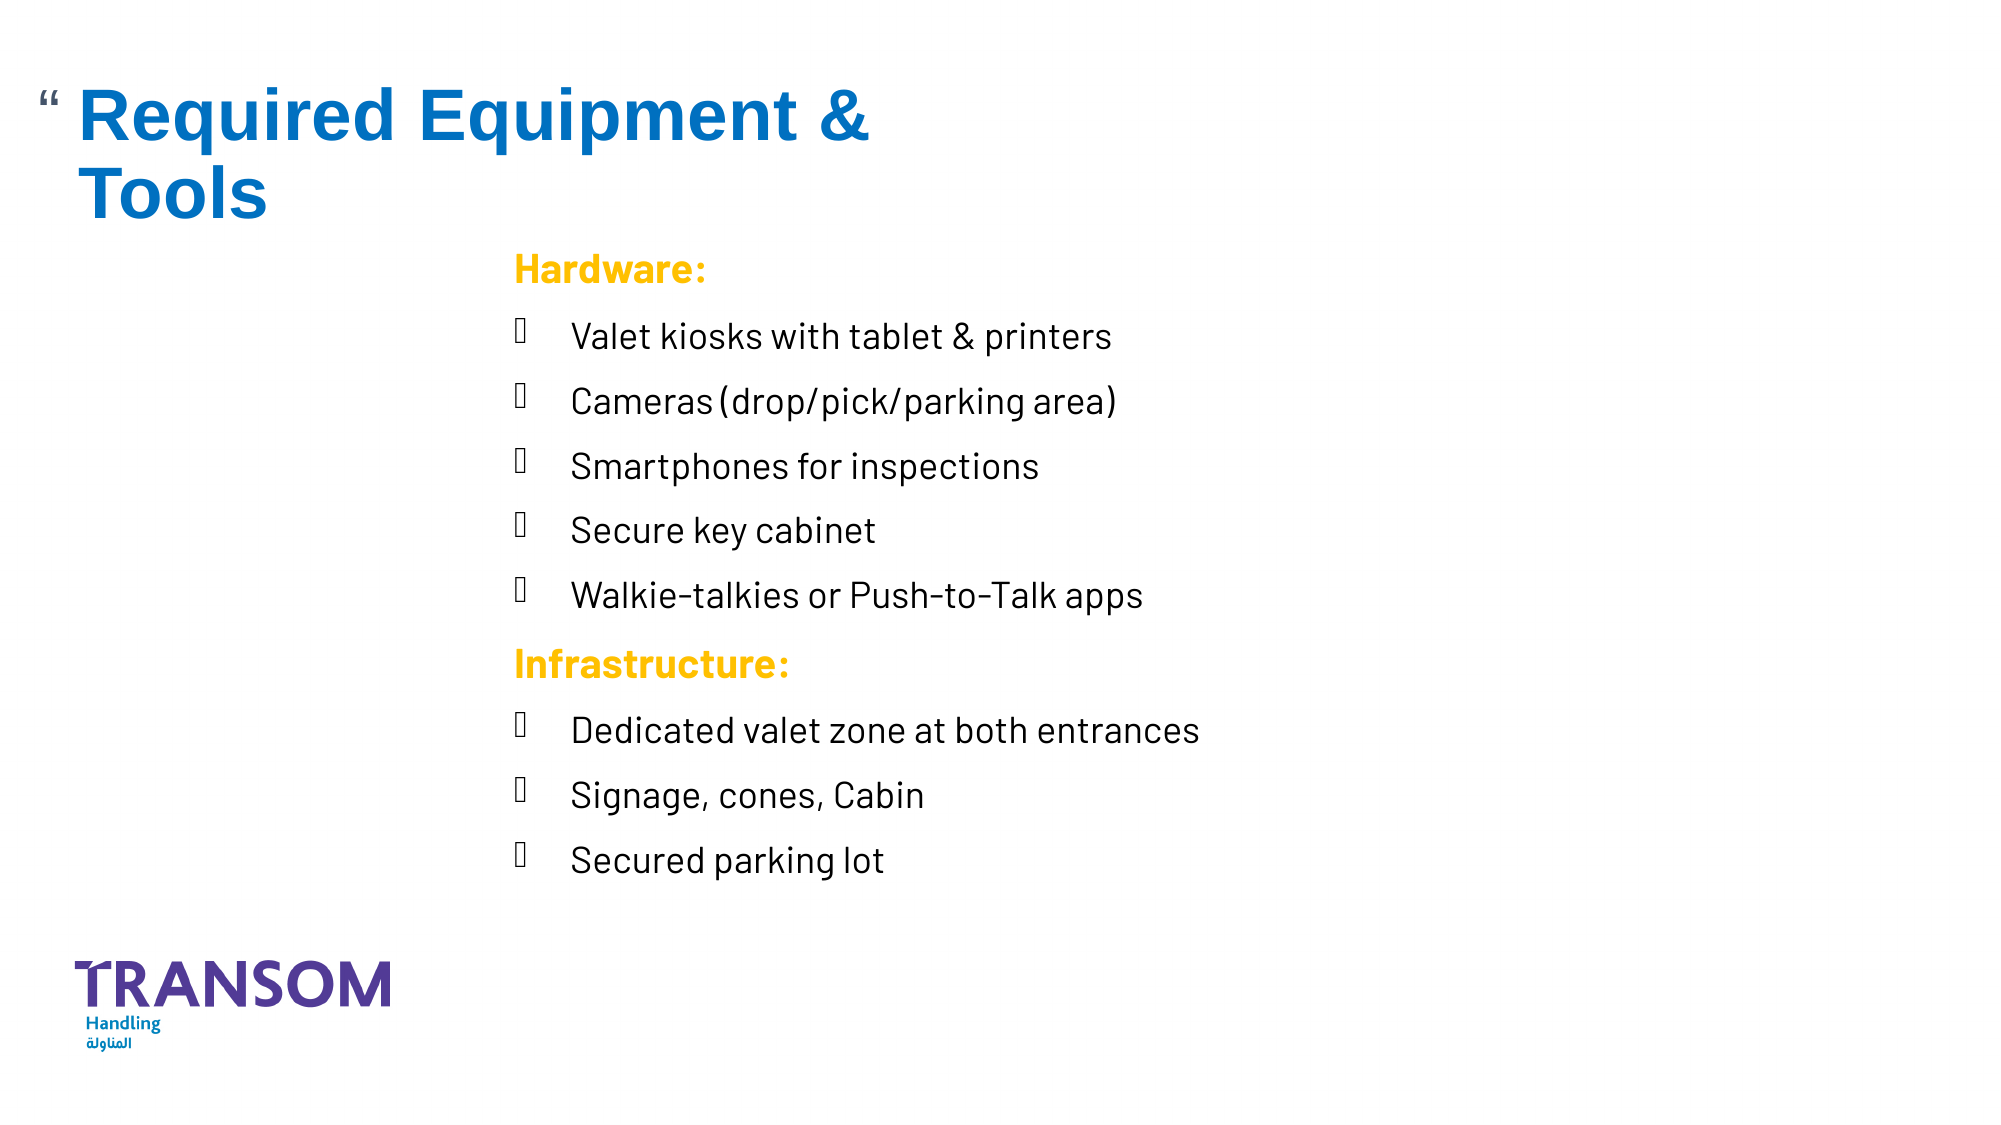

Required Equipment & Tools
Hardware:
Valet kiosks with tablet & printers
Cameras (drop/pick/parking area)
Smartphones for inspections
Secure key cabinet
Walkie-talkies or Push-to-Talk apps
Infrastructure:
Dedicated valet zone at both entrances
Signage, cones, Cabin
Secured parking lot